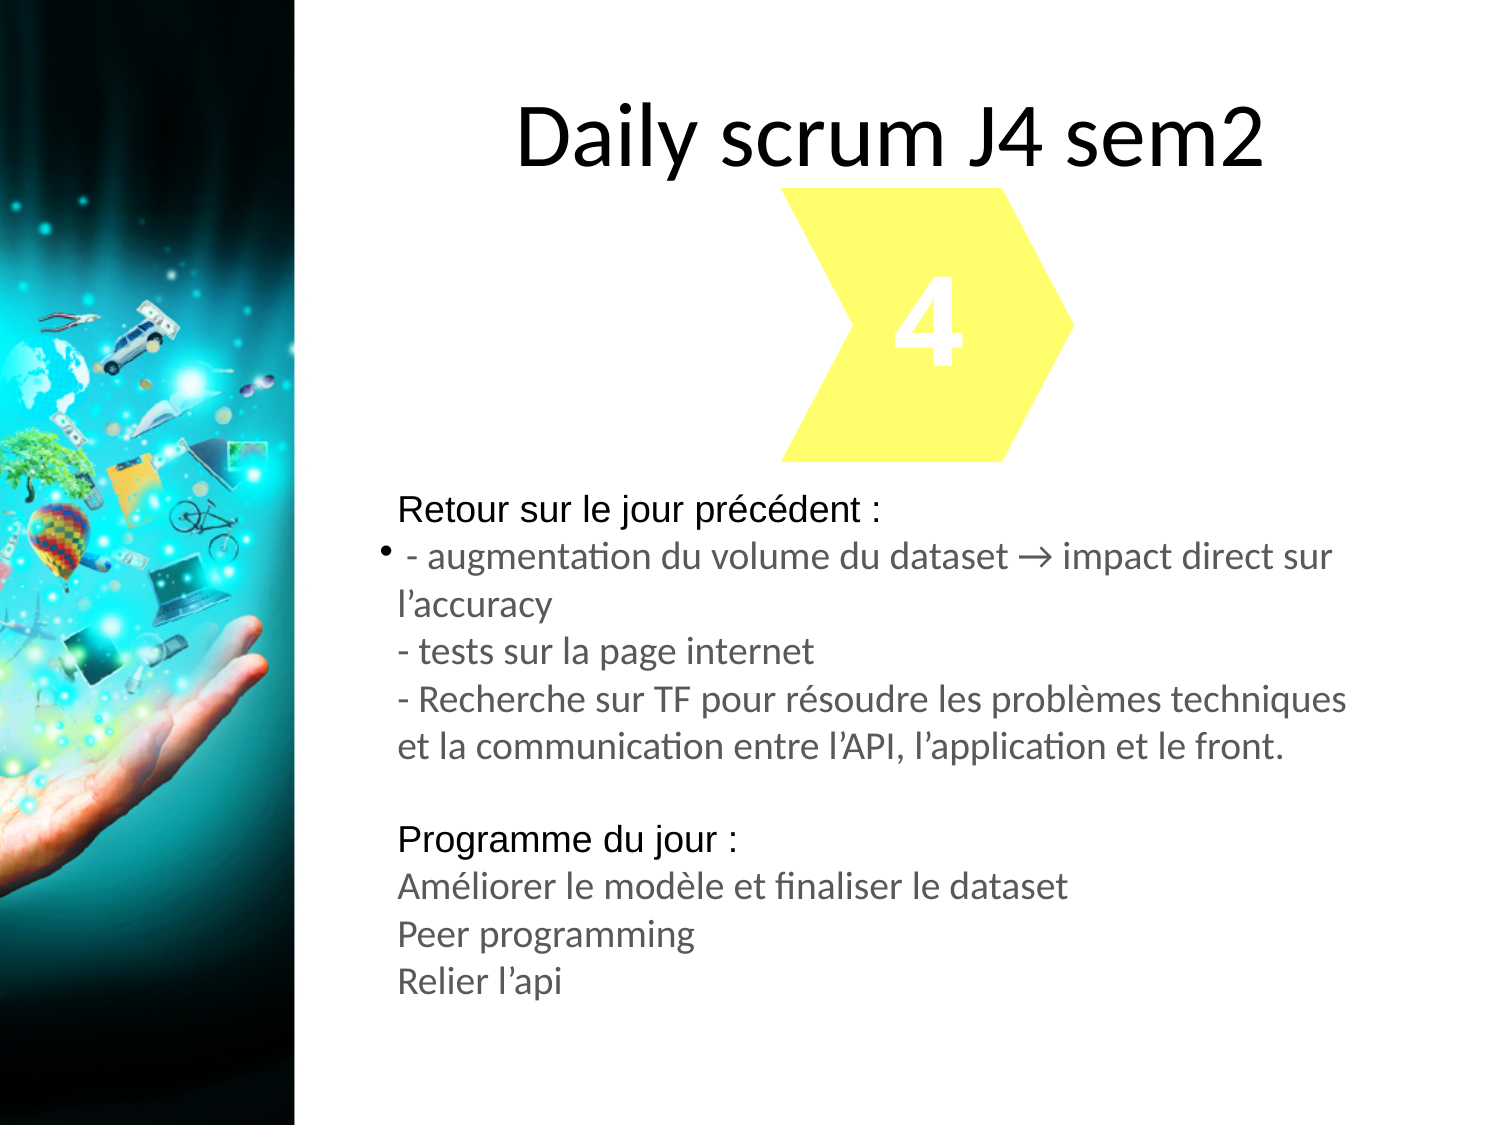

Daily scrum J4 sem2

4

Retour sur le jour précédent :
 - augmentation du volume du dataset → impact direct sur l’accuracy
- tests sur la page internet
- Recherche sur TF pour résoudre les problèmes techniques et la communication entre l’API, l’application et le front.

Programme du jour :
Améliorer le modèle et finaliser le dataset
Peer programming
Relier l’api